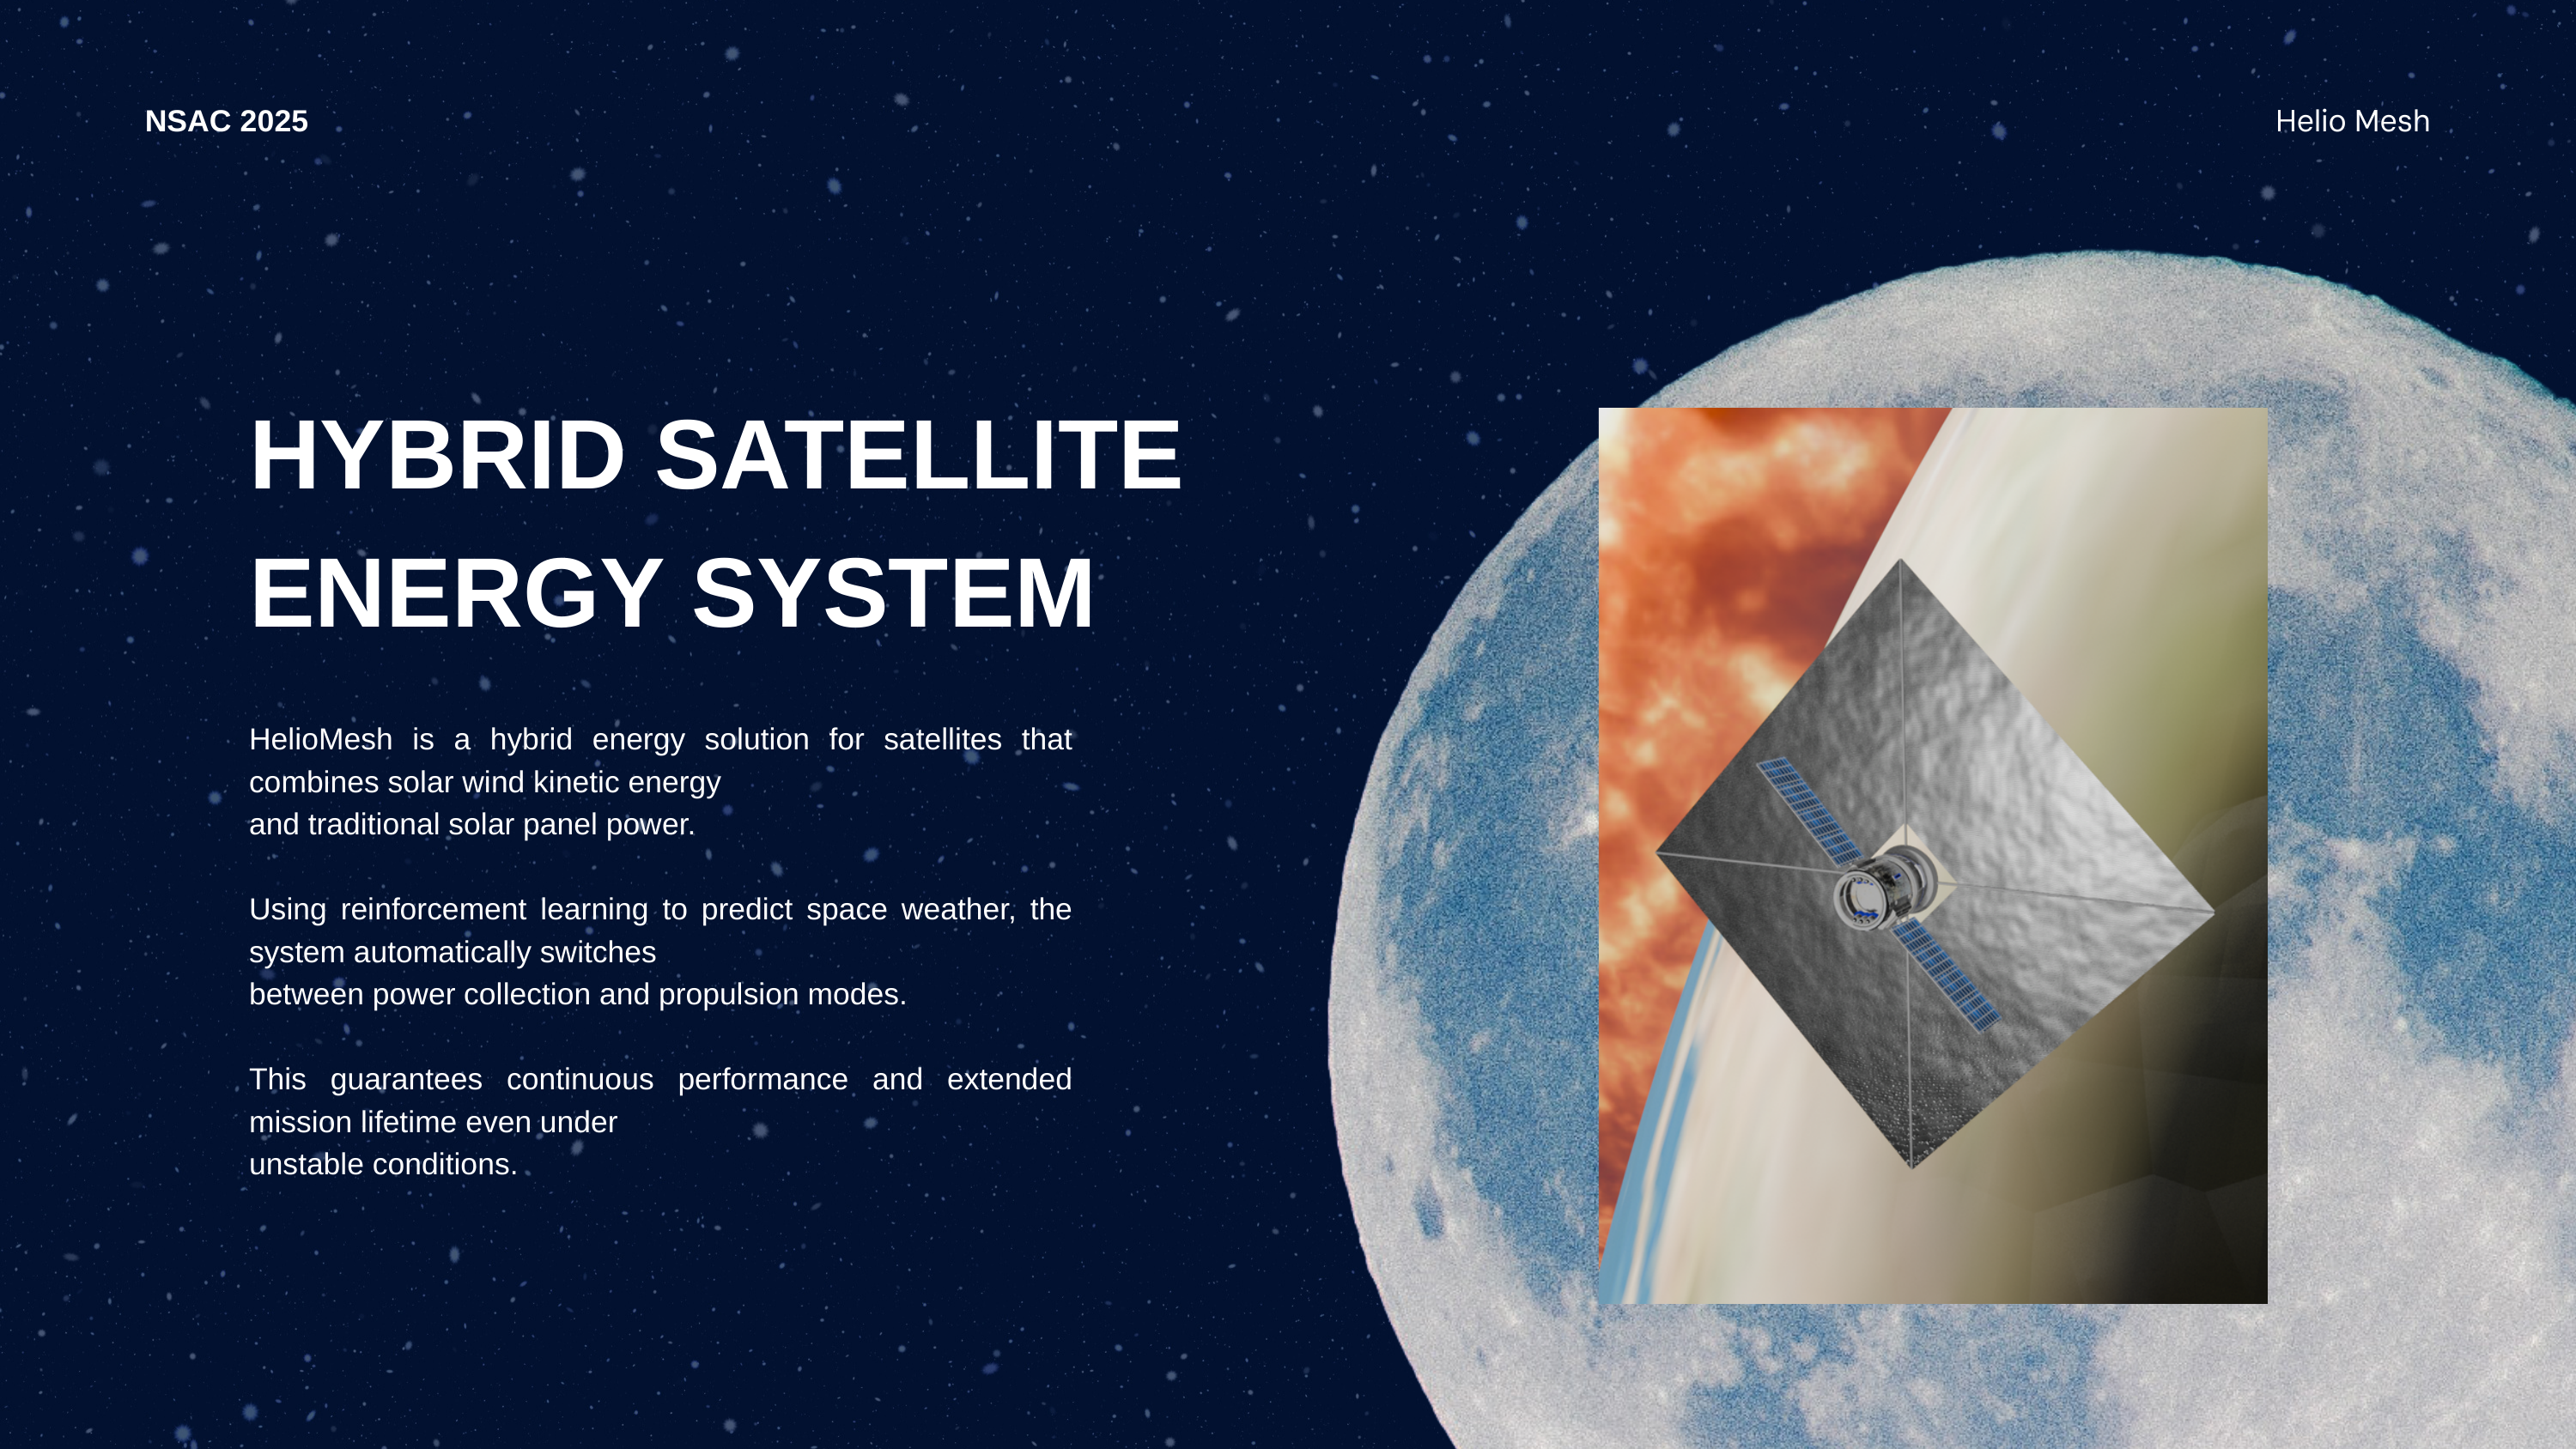

NSAC 2025
Helio Mesh

HYBRID SATELLITE ENERGY SYSTEM

HelioMesh is a hybrid energy solution for satellites that combines solar wind kinetic energy
and traditional solar panel power.

Using reinforcement learning to predict space weather, the system automatically switches
between power collection and propulsion modes.

This guarantees continuous performance and extended mission lifetime even under
unstable conditions.